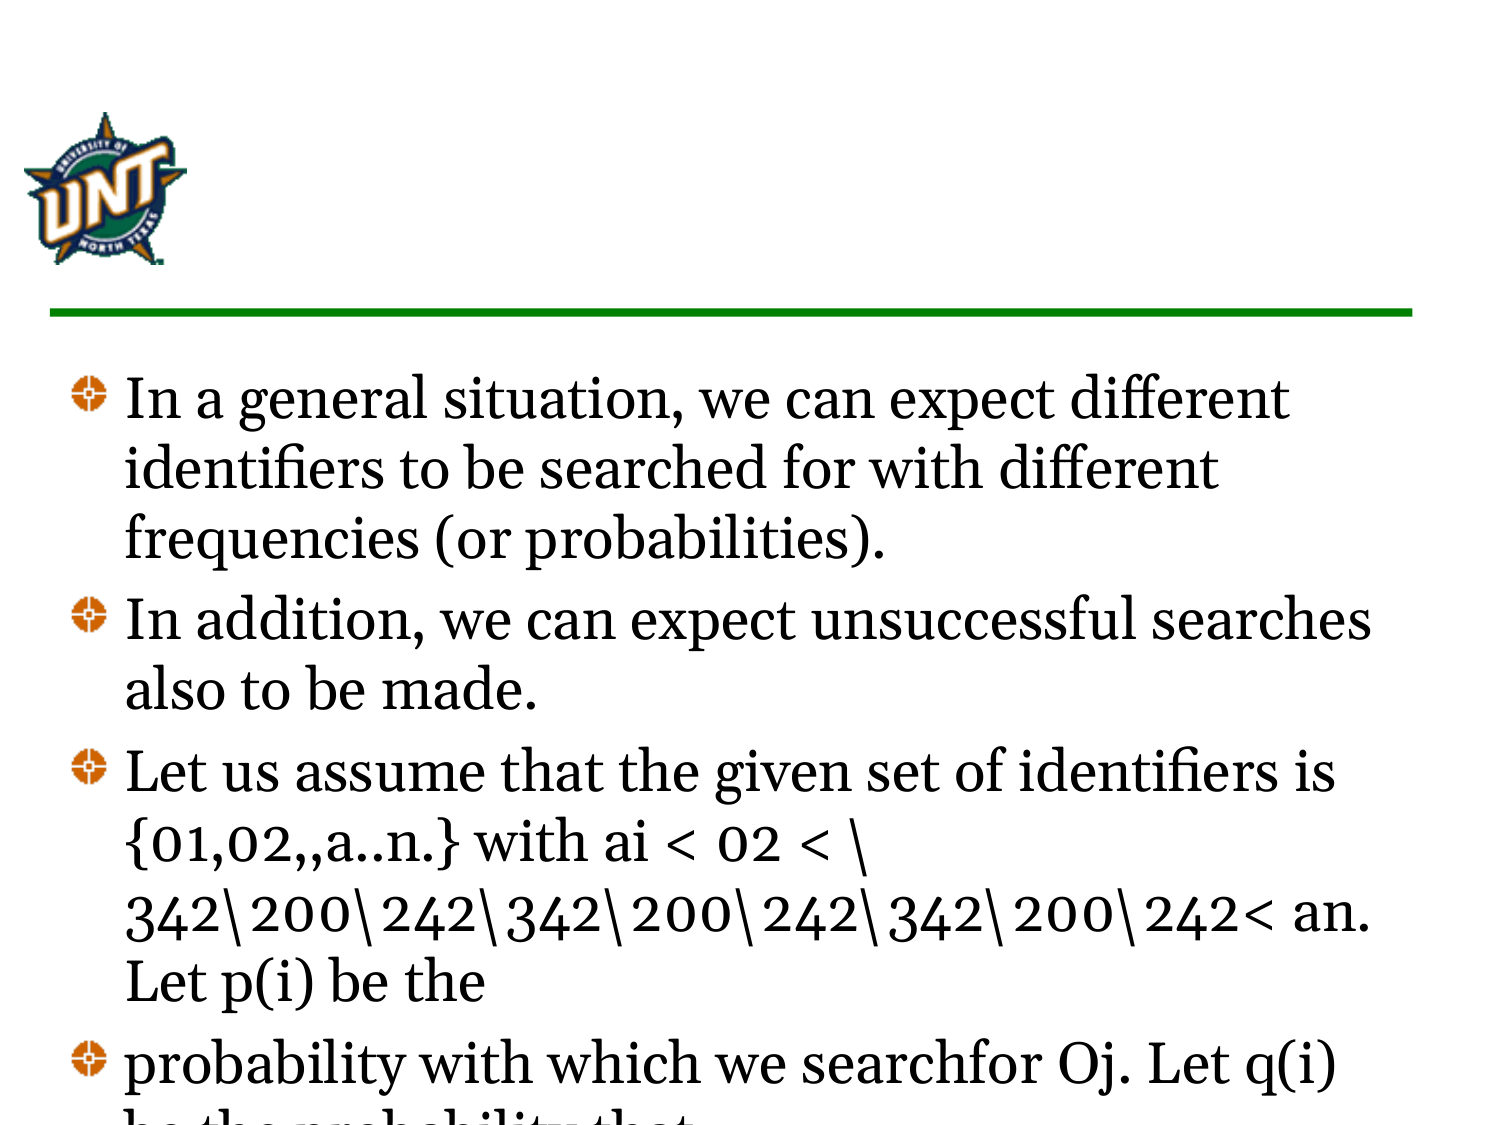

#
In a general situation, we can expect different identifiers to be searched for with different frequencies (or probabilities).
In addition, we can expect unsuccessful searches also to be made.
Let us assume that the given set of identifiers is {01,02,,a..n.} with ai < 02 < \342\200\242\342\200\242\342\200\242< an. Let p(i) be the
probability with which we searchfor Oj. Let q(i) be the probability that
the identifier x beingsearchedfor is such that Oj < x < ai+i,0 < i < n
(assumeoq = \342\200\22400 and an+\\ = +00).Then,X^o<i<n?(*)^s the probability of